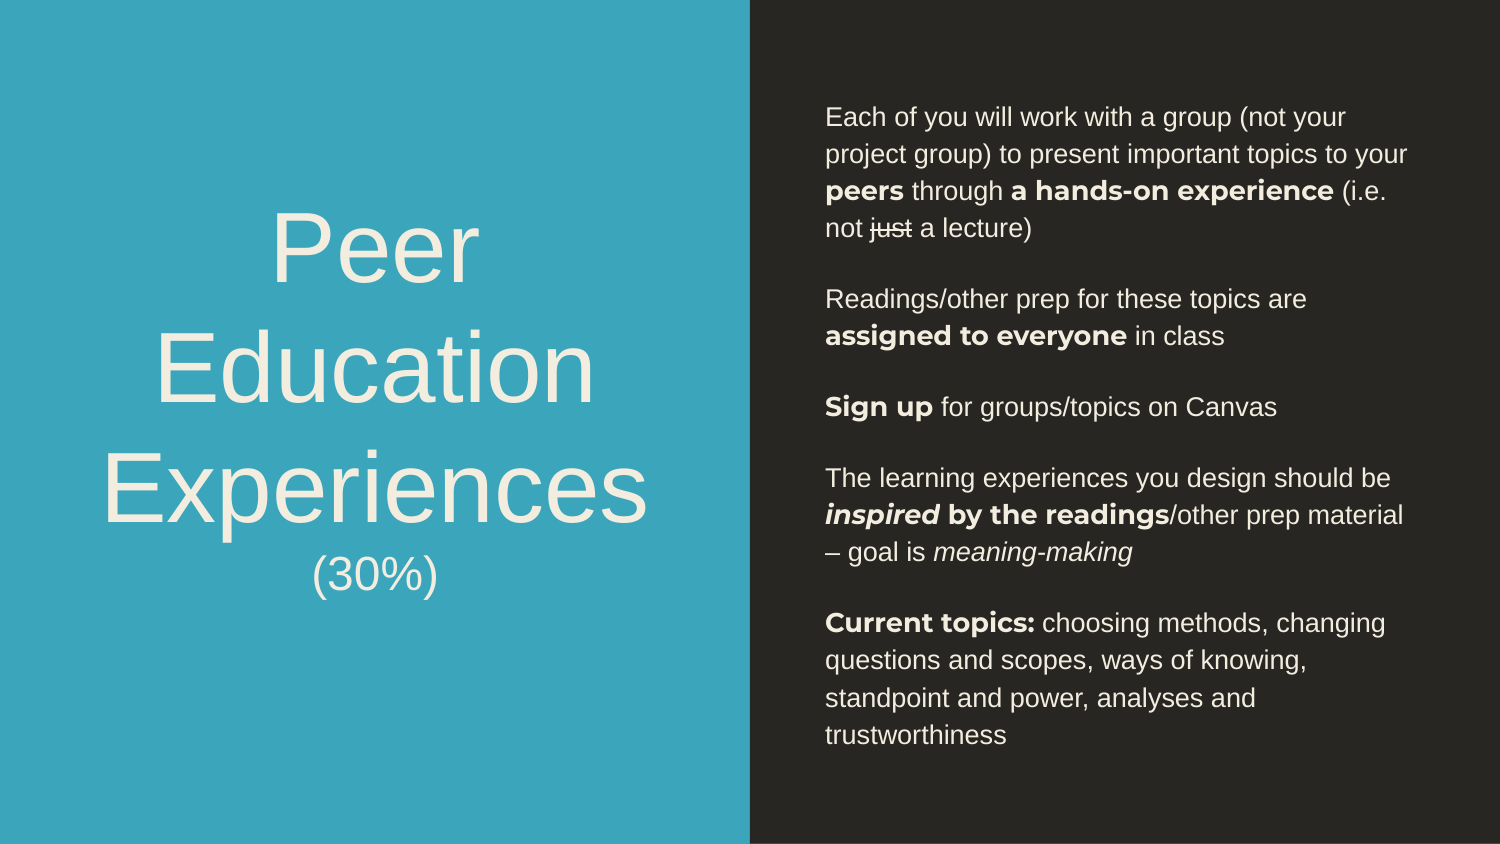

Each of you will work with a group (not your project group) to present important topics to your peers through a hands-on experience (i.e. not just a lecture)
Readings/other prep for these topics are assigned to everyone in class
Sign up for groups/topics on Canvas
The learning experiences you design should be inspired by the readings/other prep material – goal is meaning-making
Current topics: choosing methods, changing questions and scopes, ways of knowing, standpoint and power, analyses and trustworthiness
# Peer Education Experiences
(30%)